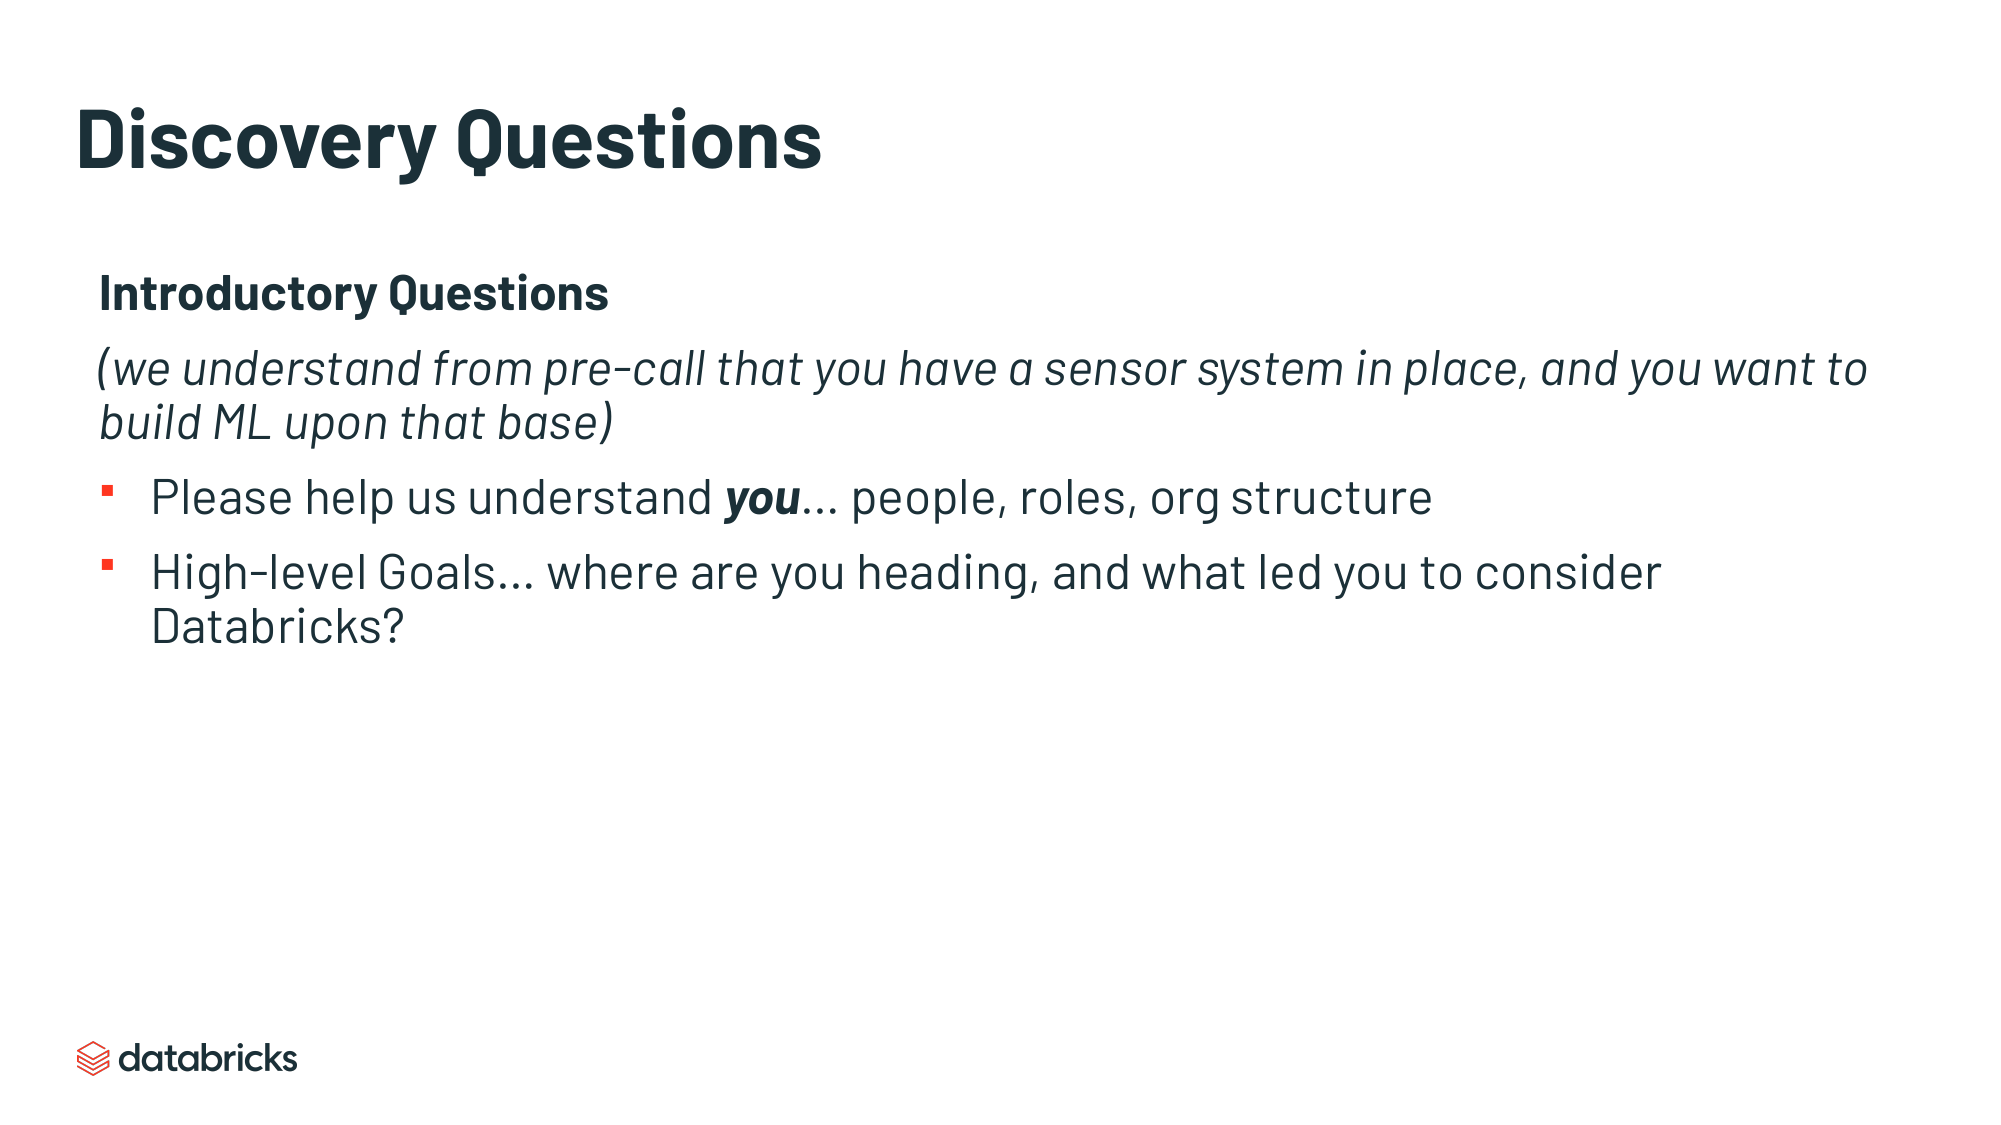

# Discovery Questions
Introductory Questions
(we understand from pre-call that you have a sensor system in place, and you want to build ML upon that base)
Please help us understand you… people, roles, org structure
High-level Goals… where are you heading, and what led you to consider Databricks?